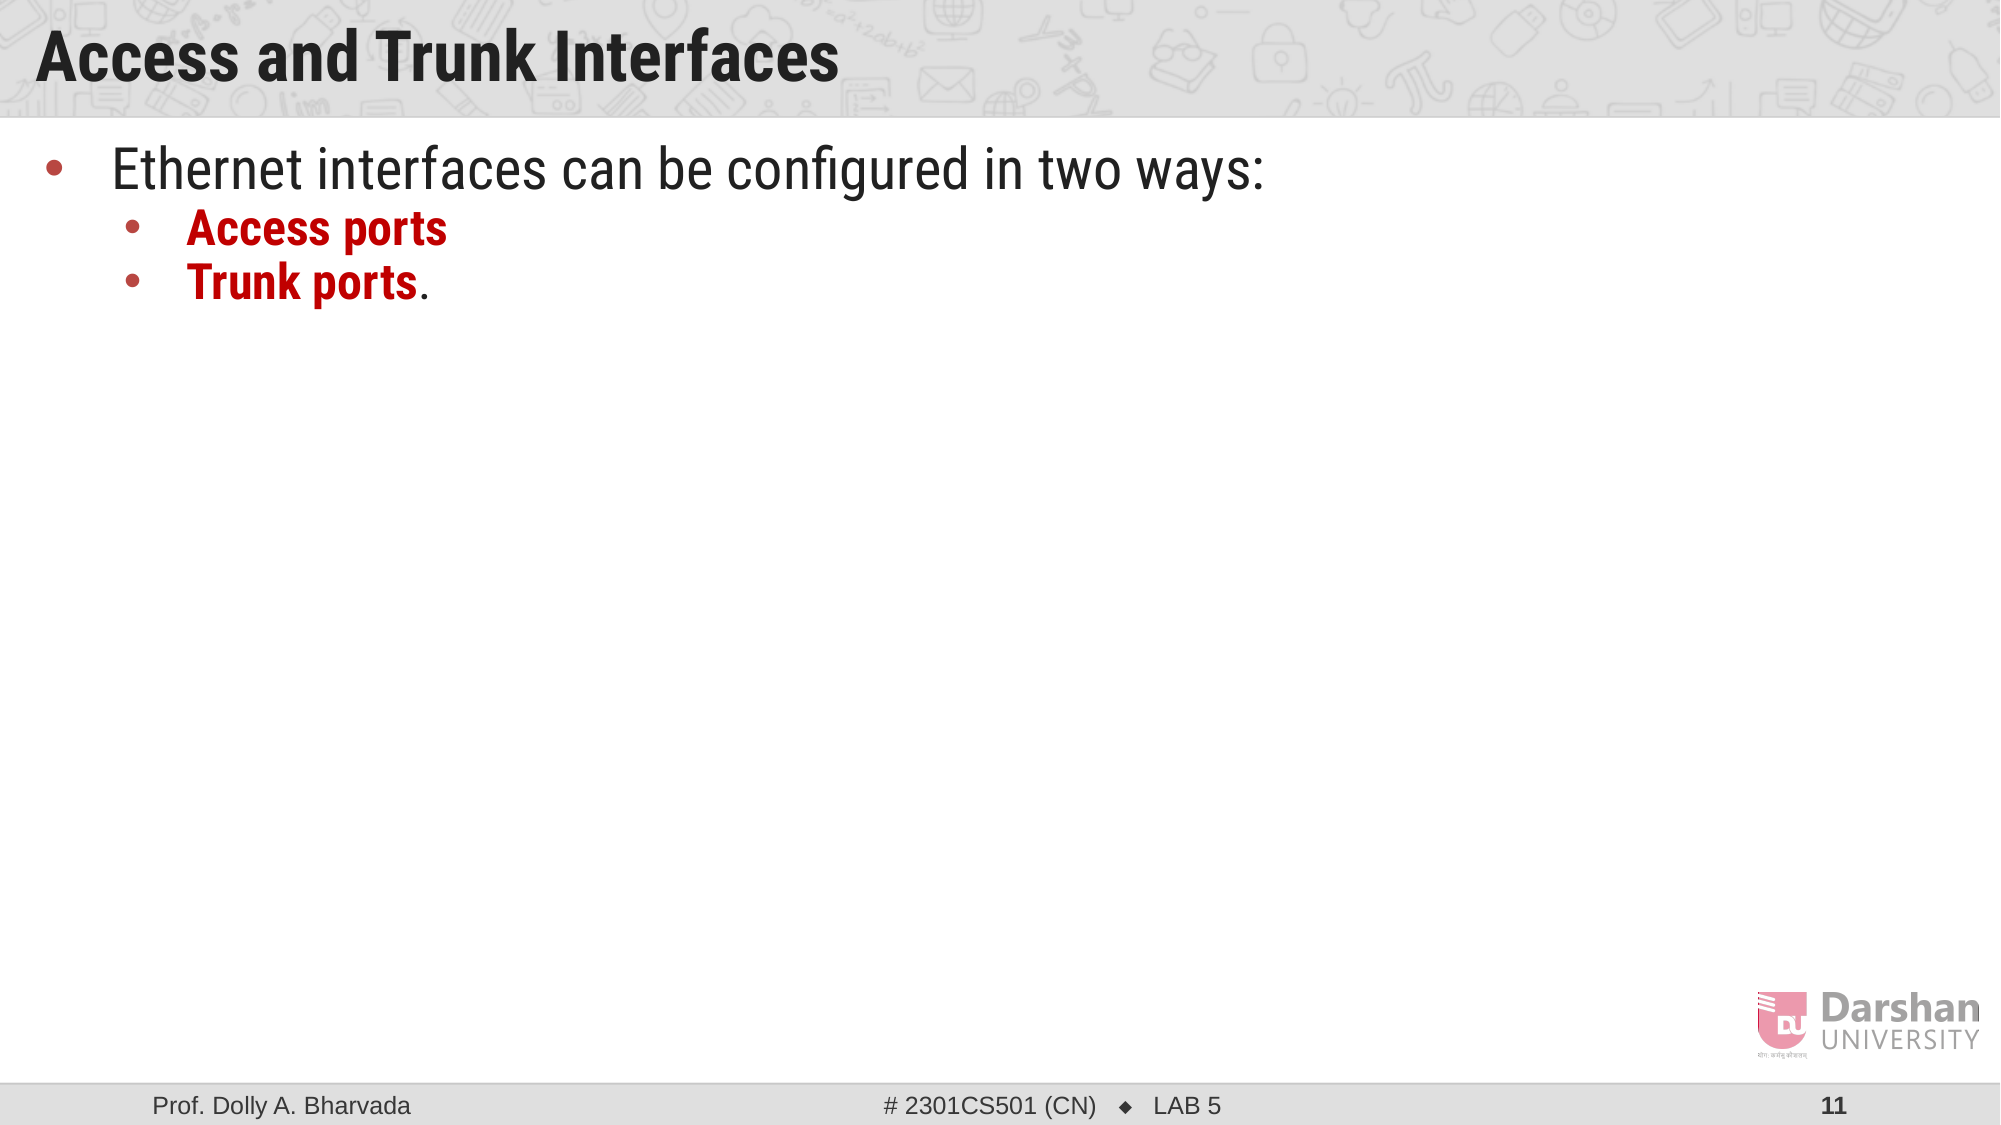

# Access and Trunk Interfaces
Ethernet interfaces can be configured in two ways:
Access ports
Trunk ports.